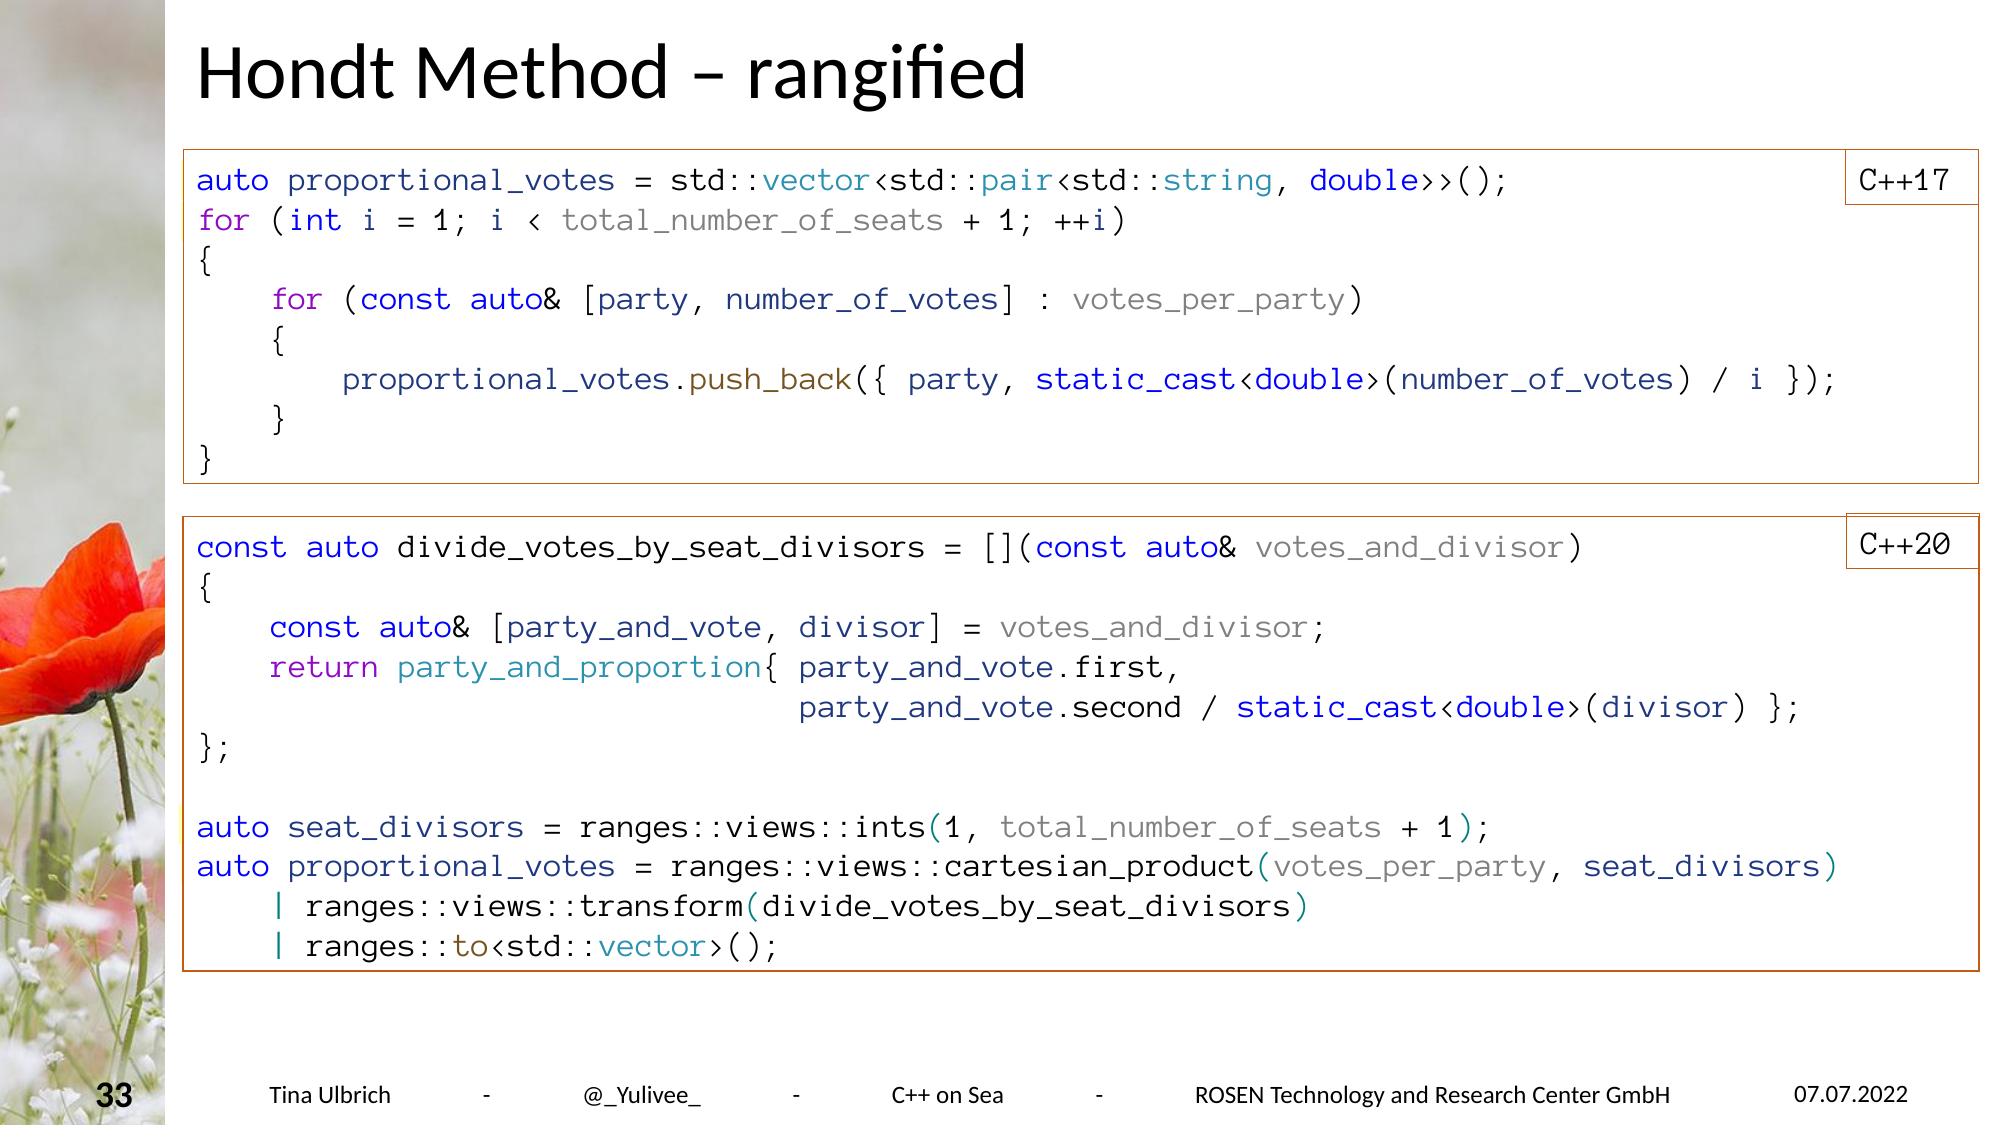

# Hondt Method – rangified
auto proportional_votes = std::vector<std::pair<std::string, double>>();
for (int i = 1; i < total_number_of_seats + 1; ++i)
{
    for (const auto& [party, number_of_votes] : votes_per_party)
    {
        proportional_votes.push_back({ party, static_cast<double>(number_of_votes) / i });
    }
}
C++17

C++20
const auto divide_votes_by_seat_divisors = [](const auto& votes_and_divisor)
{
    const auto& [party_and_vote, divisor] = votes_and_divisor;
    return party_and_proportion{ party_and_vote.first,
                                 party_and_vote.second / static_cast<double>(divisor) };
};

auto seat_divisors = ranges::views::ints(1, total_number_of_seats + 1);
auto proportional_votes = ranges::views::cartesian_product(votes_per_party, seat_divisors)
    | ranges::views::transform(divide_votes_by_seat_divisors)
    | ranges::to<std::vector>();

07.07.2022
33
Tina Ulbrich                -                @_Yulivee_                -                C++ on Sea                -                ROSEN Technology and Research Center GmbH